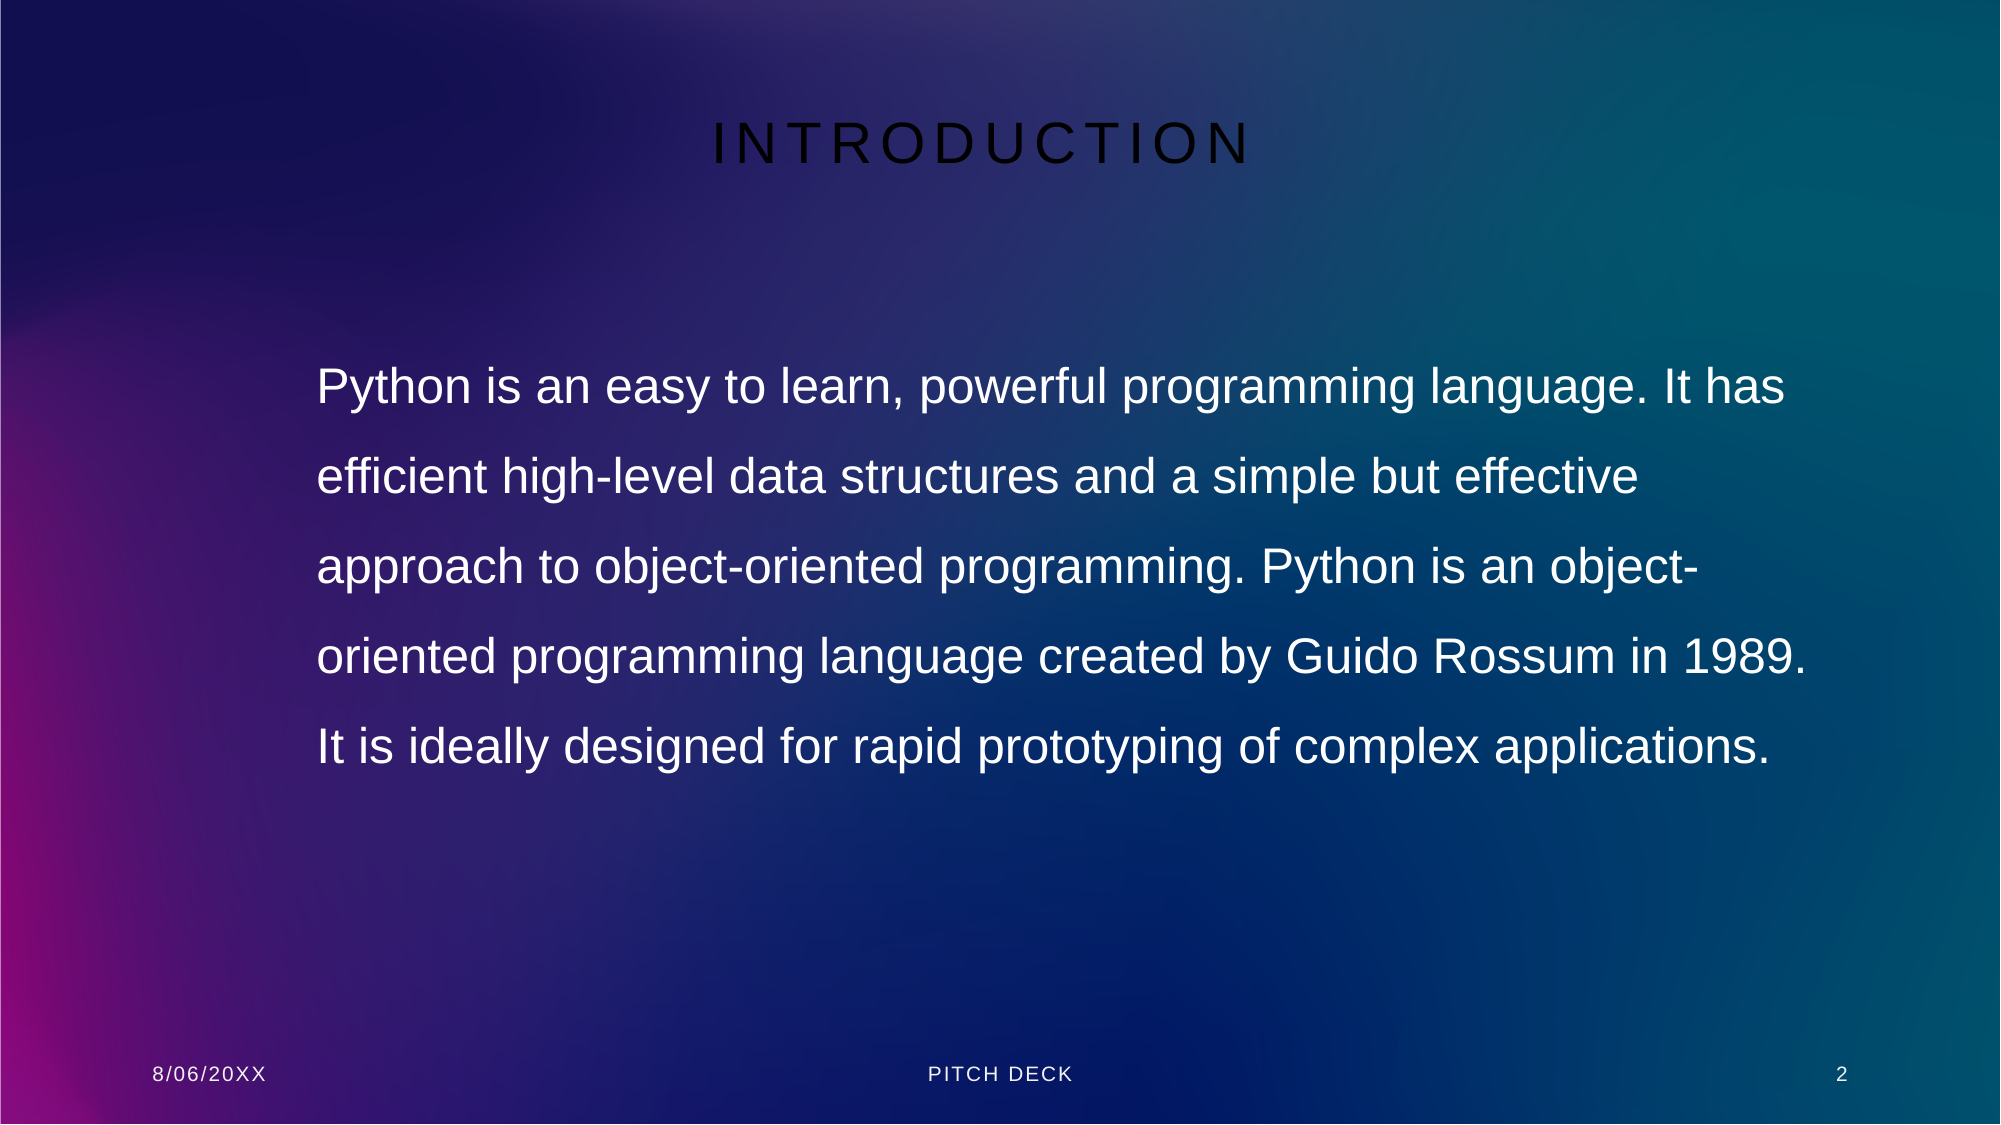

# Introduction
Python is an easy to learn, powerful programming language. It has efficient high-level data structures and a simple but effective approach to object-oriented programming. Python is an object-oriented programming language created by Guido Rossum in 1989. It is ideally designed for rapid prototyping of complex applications.
8/06/20XX
PITCH DECK
2